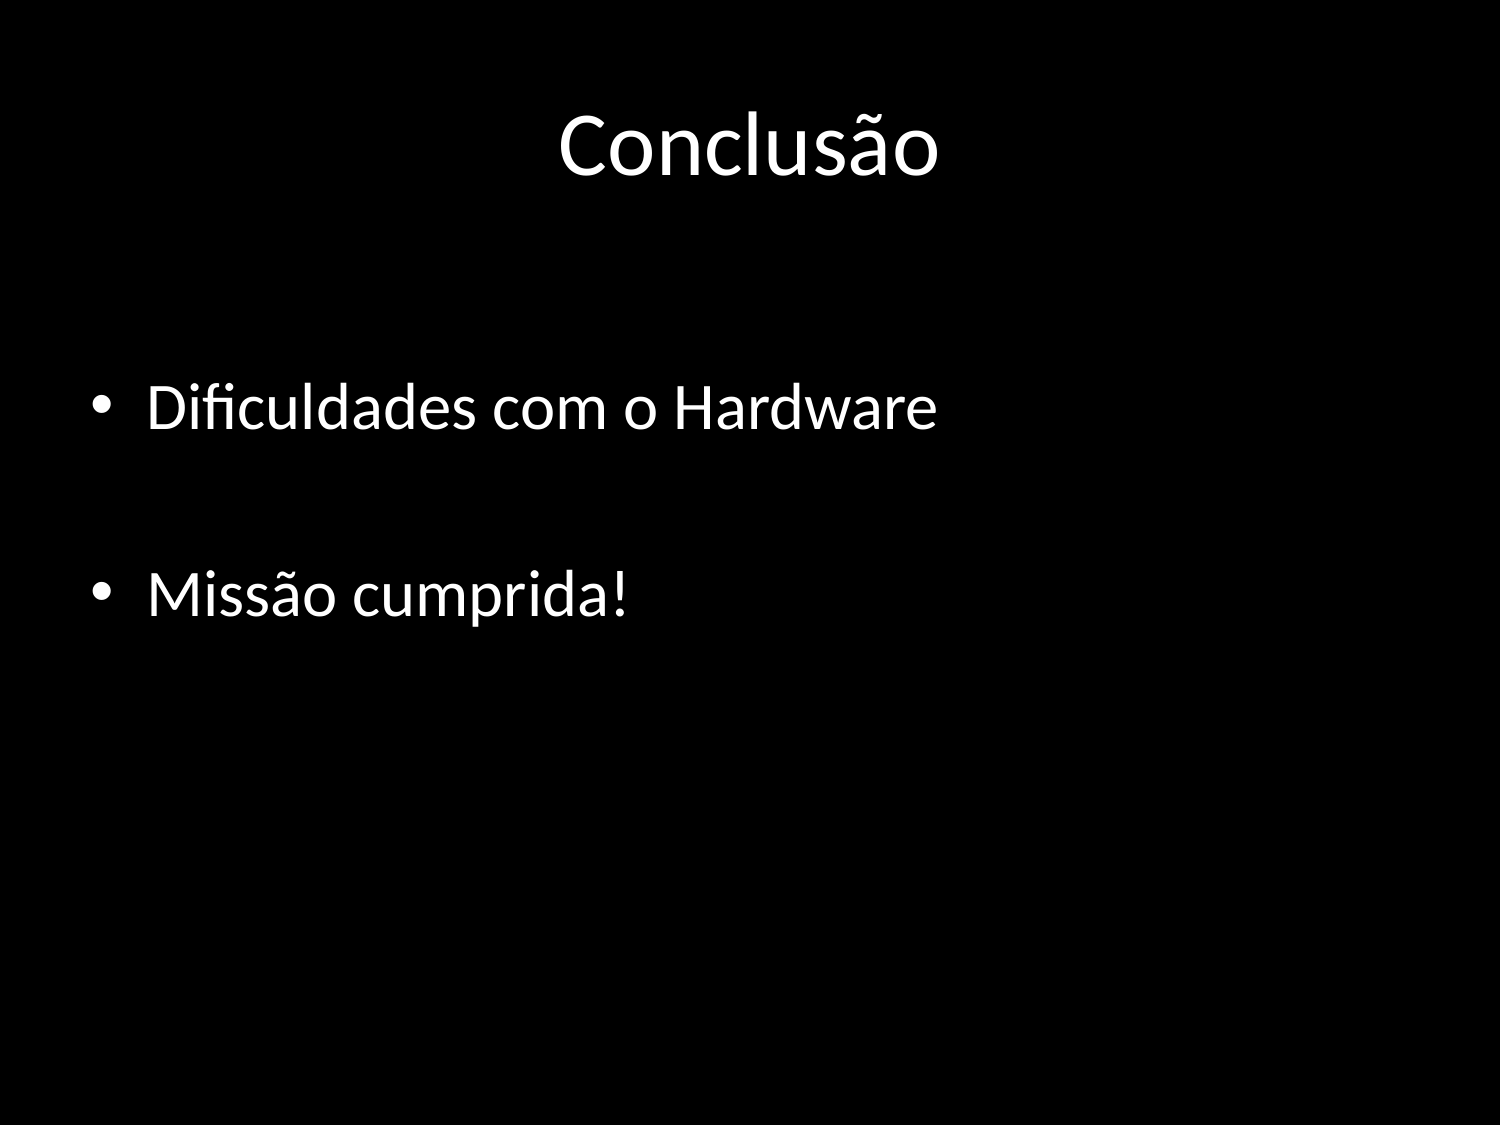

# Conclusão

Dificuldades com o Hardware

Missão cumprida!